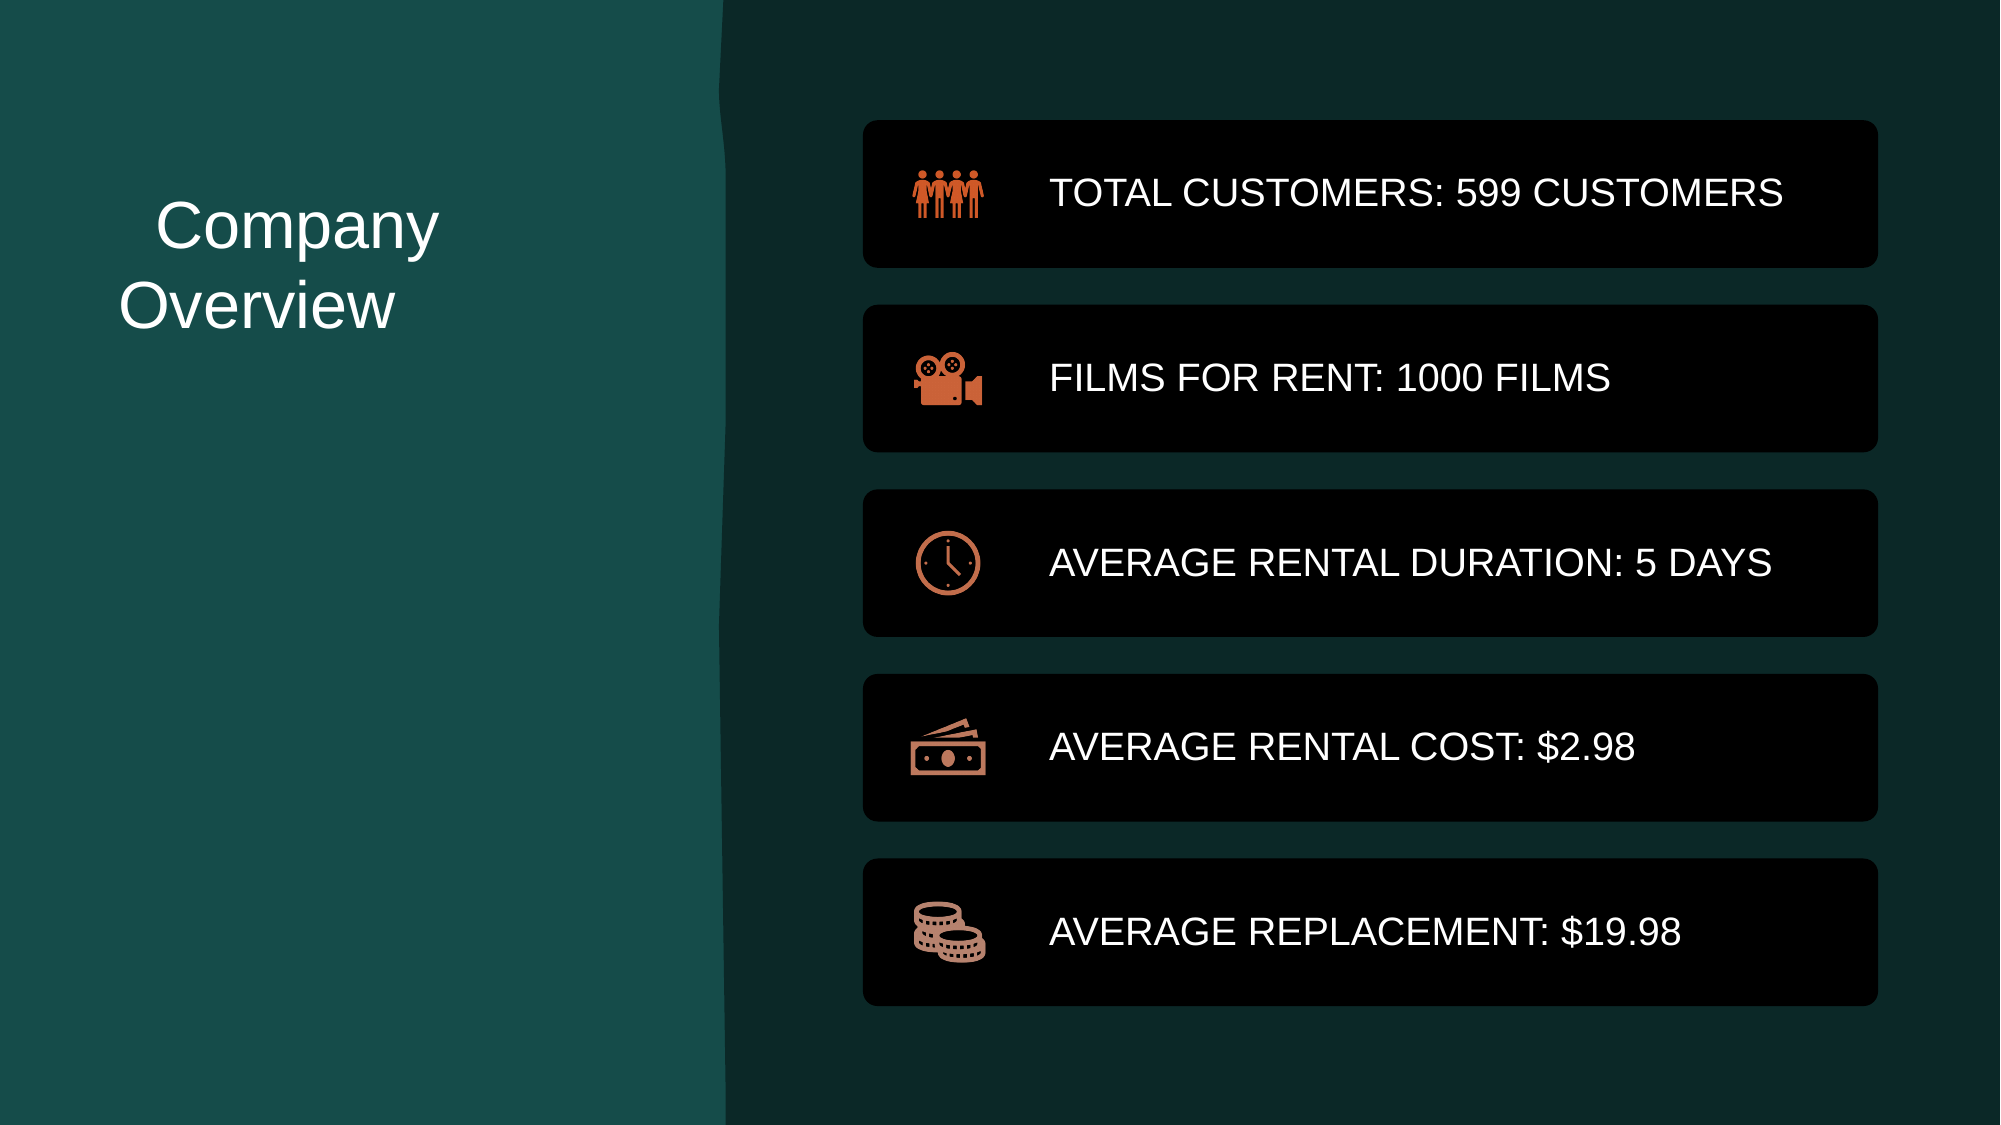

# Company Overview
TOTAL CUSTOMERS: 599 CUSTOMERS
FILMS FOR RENT: 1000 FILMS
AVERAGE RENTAL DURATION: 5 DAYS
AVERAGE RENTAL COST: $2.98
AVERAGE REPLACEMENT: $19.98